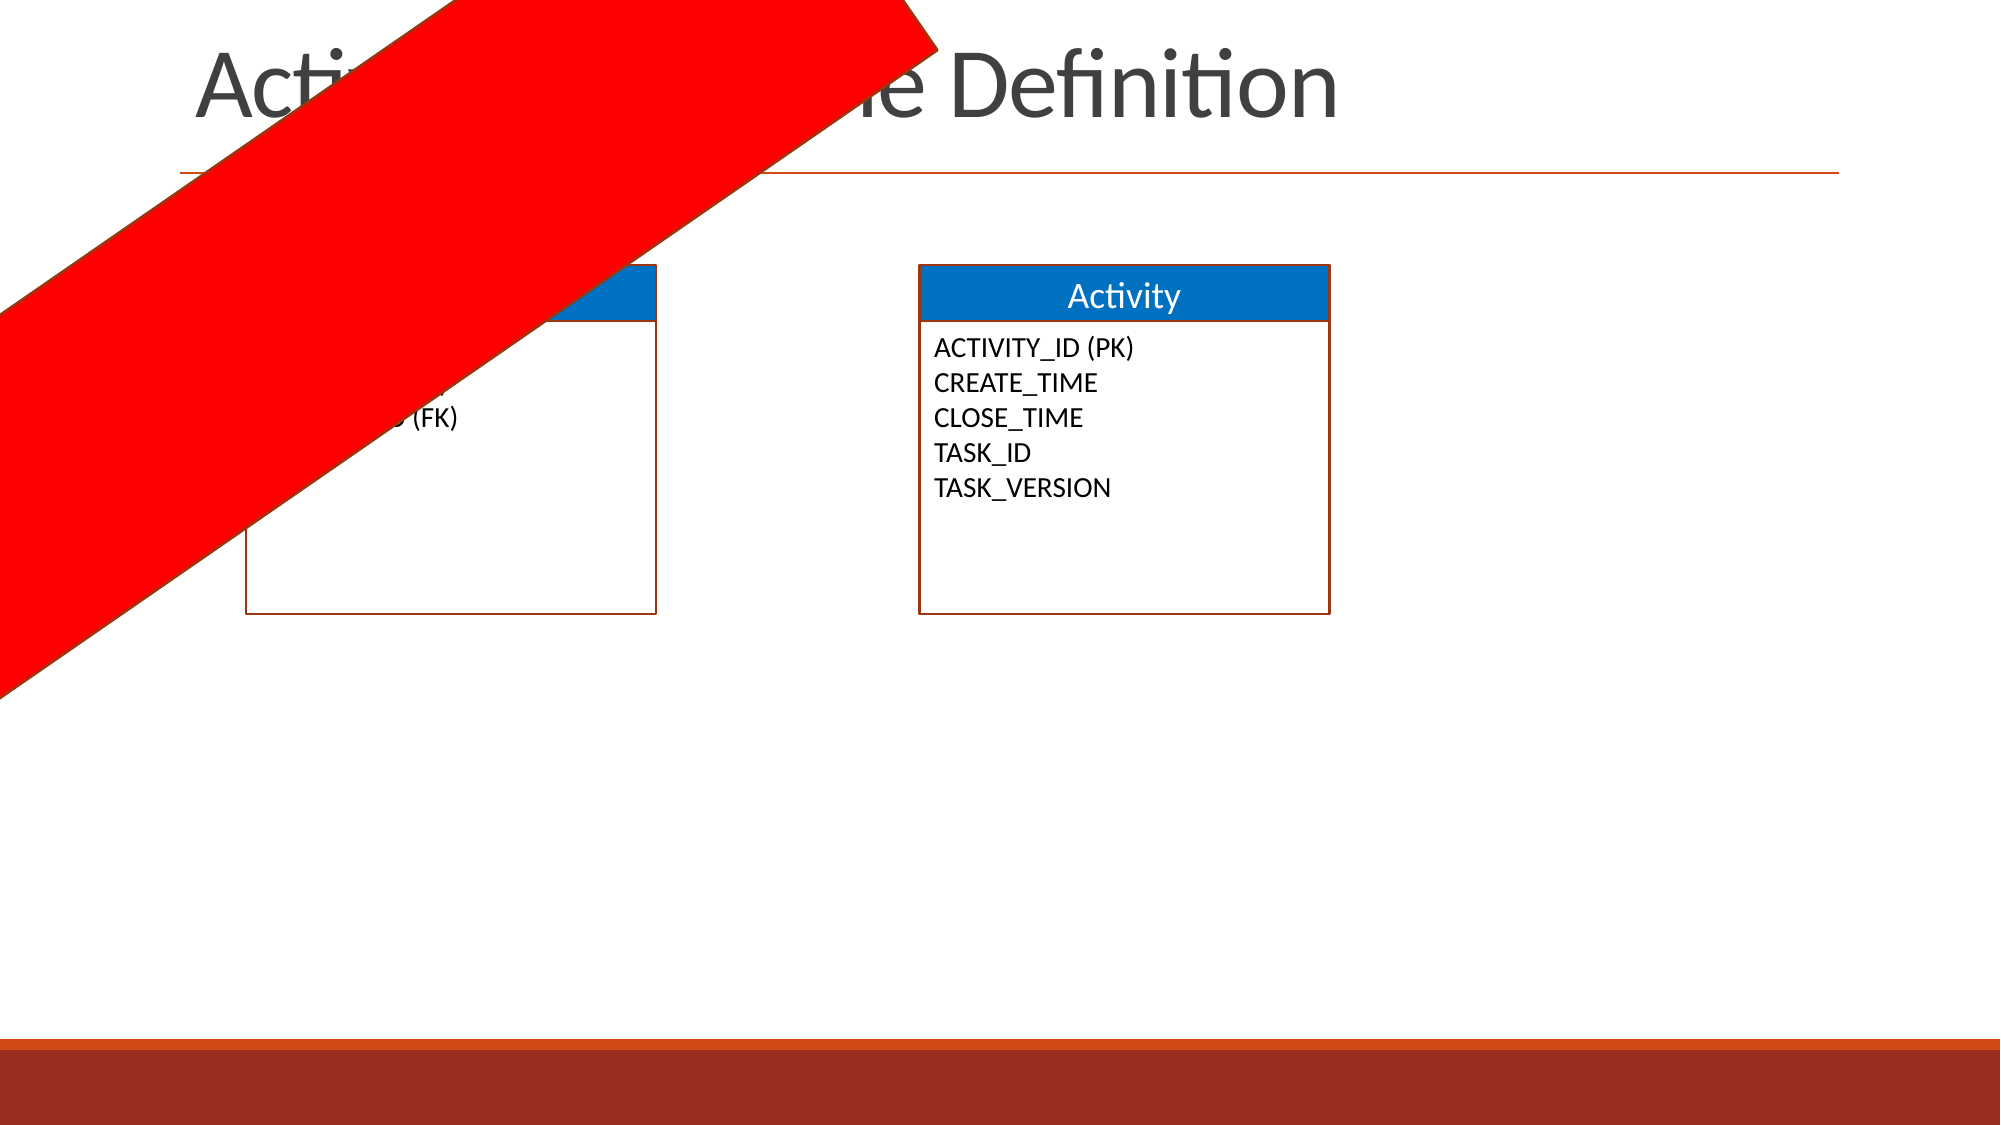

# Activity Data Table Definition

TASK
TASK_ID (PK)
PARENT_ID (PK)
VERSION_ID (FK)

Activity
ACTIVITY_ID (PK)
CREATE_TIME
CLOSE_TIME
TASK_ID
TASK_VERSION